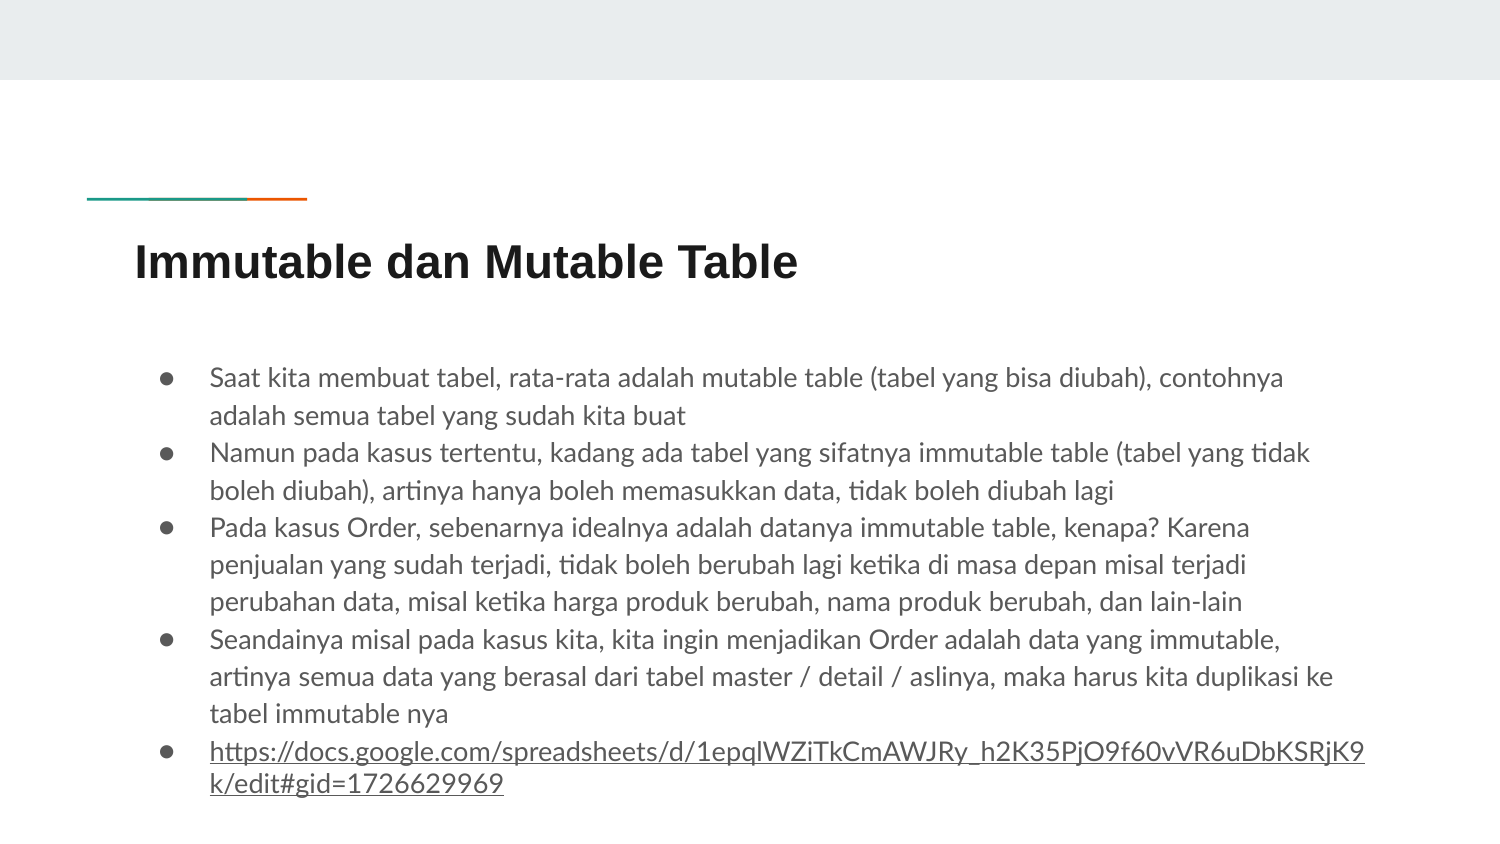

# Immutable dan Mutable Table
Saat kita membuat tabel, rata-rata adalah mutable table (tabel yang bisa diubah), contohnya adalah semua tabel yang sudah kita buat
Namun pada kasus tertentu, kadang ada tabel yang sifatnya immutable table (tabel yang tidak boleh diubah), artinya hanya boleh memasukkan data, tidak boleh diubah lagi
Pada kasus Order, sebenarnya idealnya adalah datanya immutable table, kenapa? Karena penjualan yang sudah terjadi, tidak boleh berubah lagi ketika di masa depan misal terjadi perubahan data, misal ketika harga produk berubah, nama produk berubah, dan lain-lain
Seandainya misal pada kasus kita, kita ingin menjadikan Order adalah data yang immutable, artinya semua data yang berasal dari tabel master / detail / aslinya, maka harus kita duplikasi ke tabel immutable nya
https://docs.google.com/spreadsheets/d/1epqlWZiTkCmAWJRy_h2K35PjO9f60vVR6uDbKSRjK9k/edit#gid=1726629969